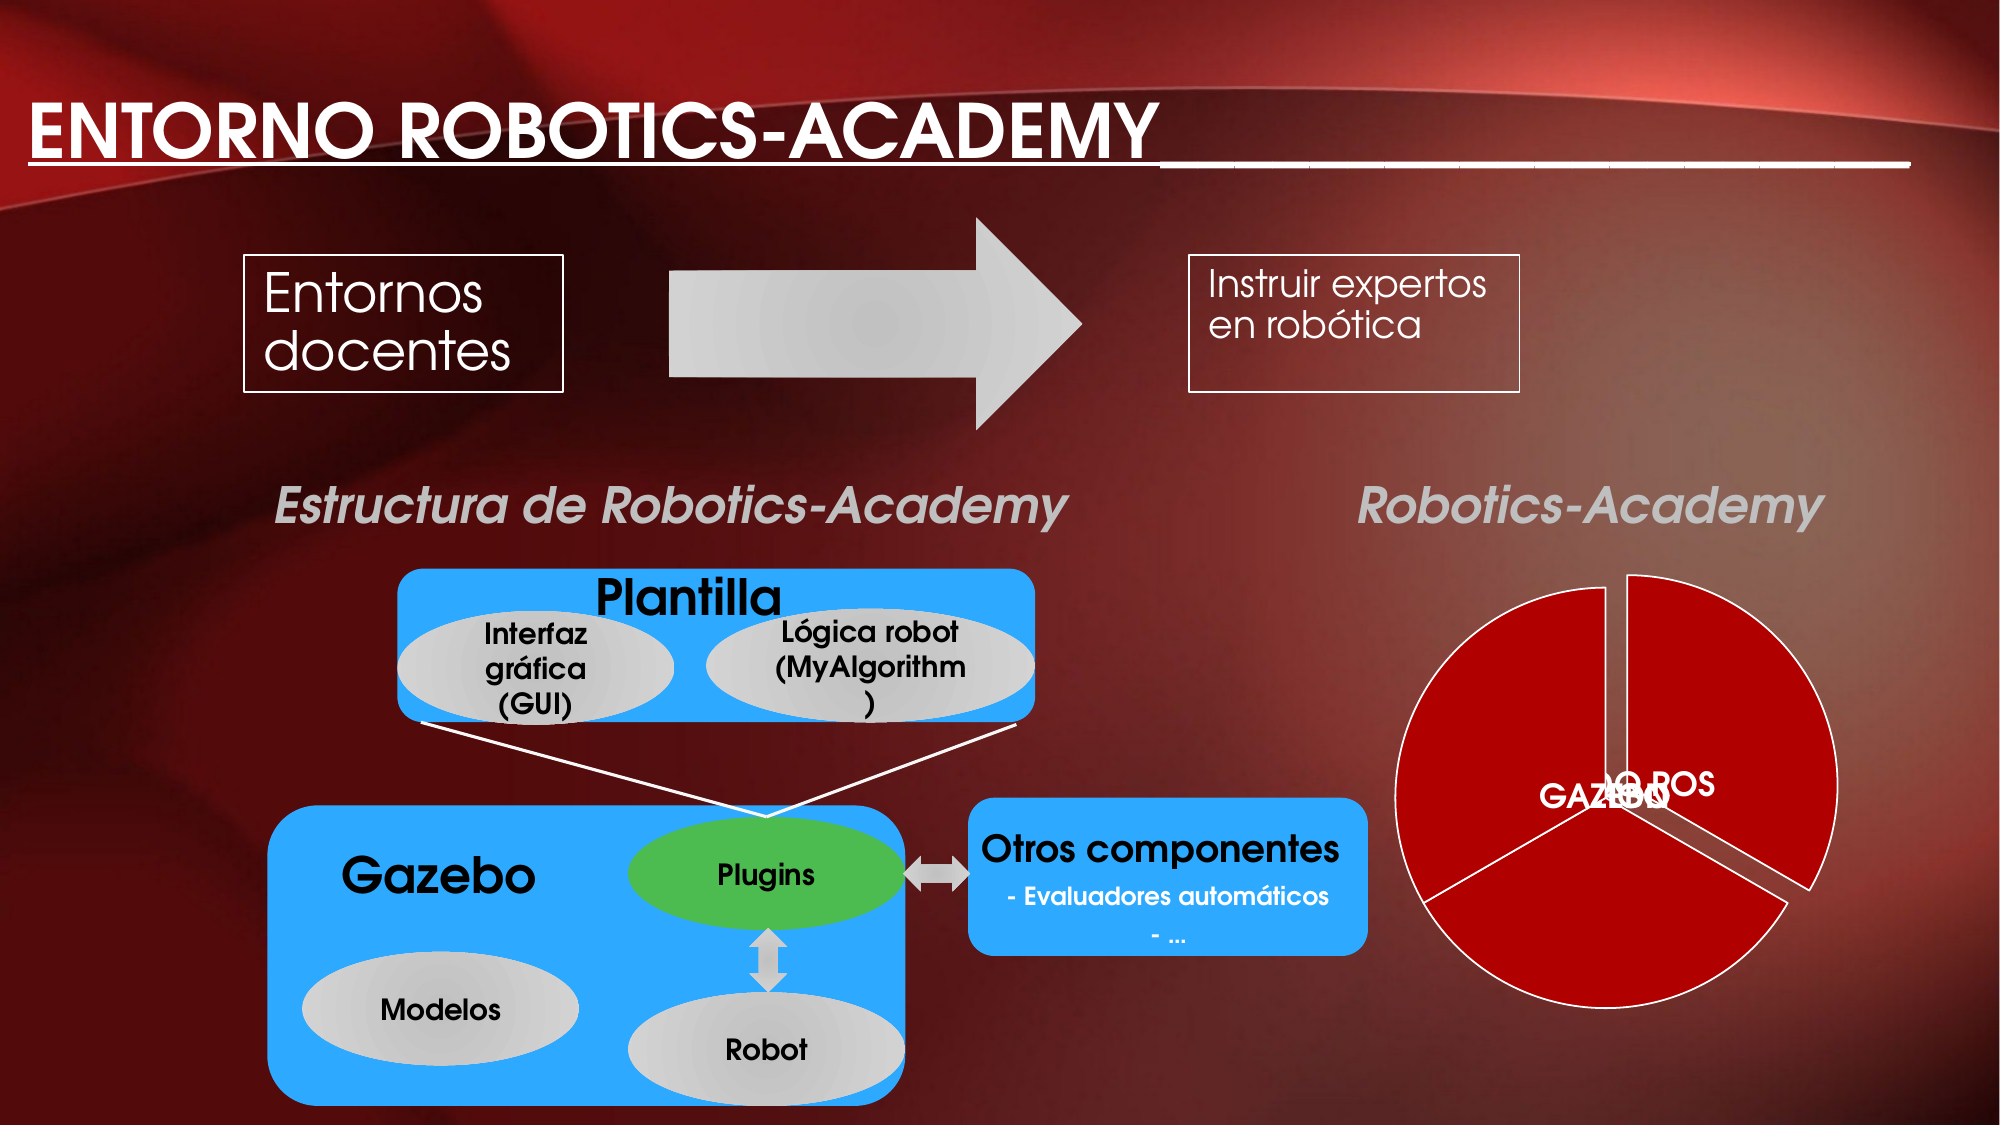

Entorno Robotics-academy____________________

Entornos docentes
Instruir expertos en robótica
Estructura de Robotics-Academy
Robotics-Academy
NODO ROS
PYTHON
GAZEBO
Plantilla

Lógica robot
(MyAlgorithm)
Interfaz gráfica (GUI)

Plugins
Otros componentes
Gazebo

- Evaluadores automáticos
- …

Modelos
Robot